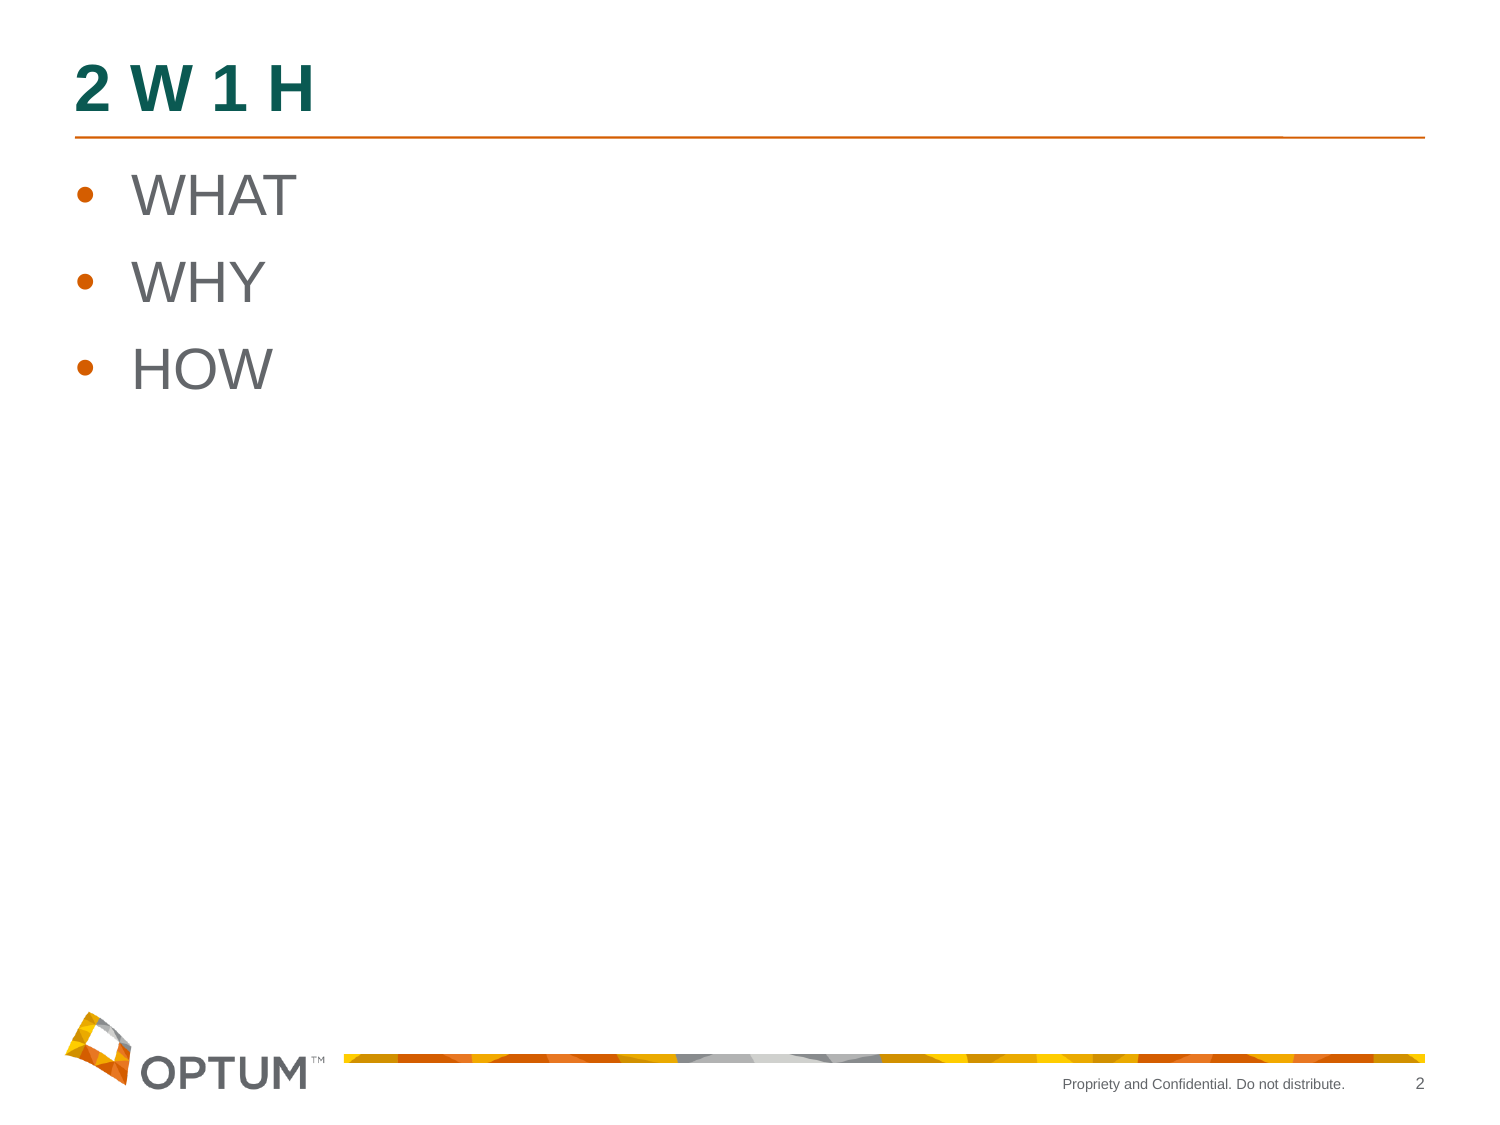

# 2 W 1 H
WHAT
WHY
HOW

2